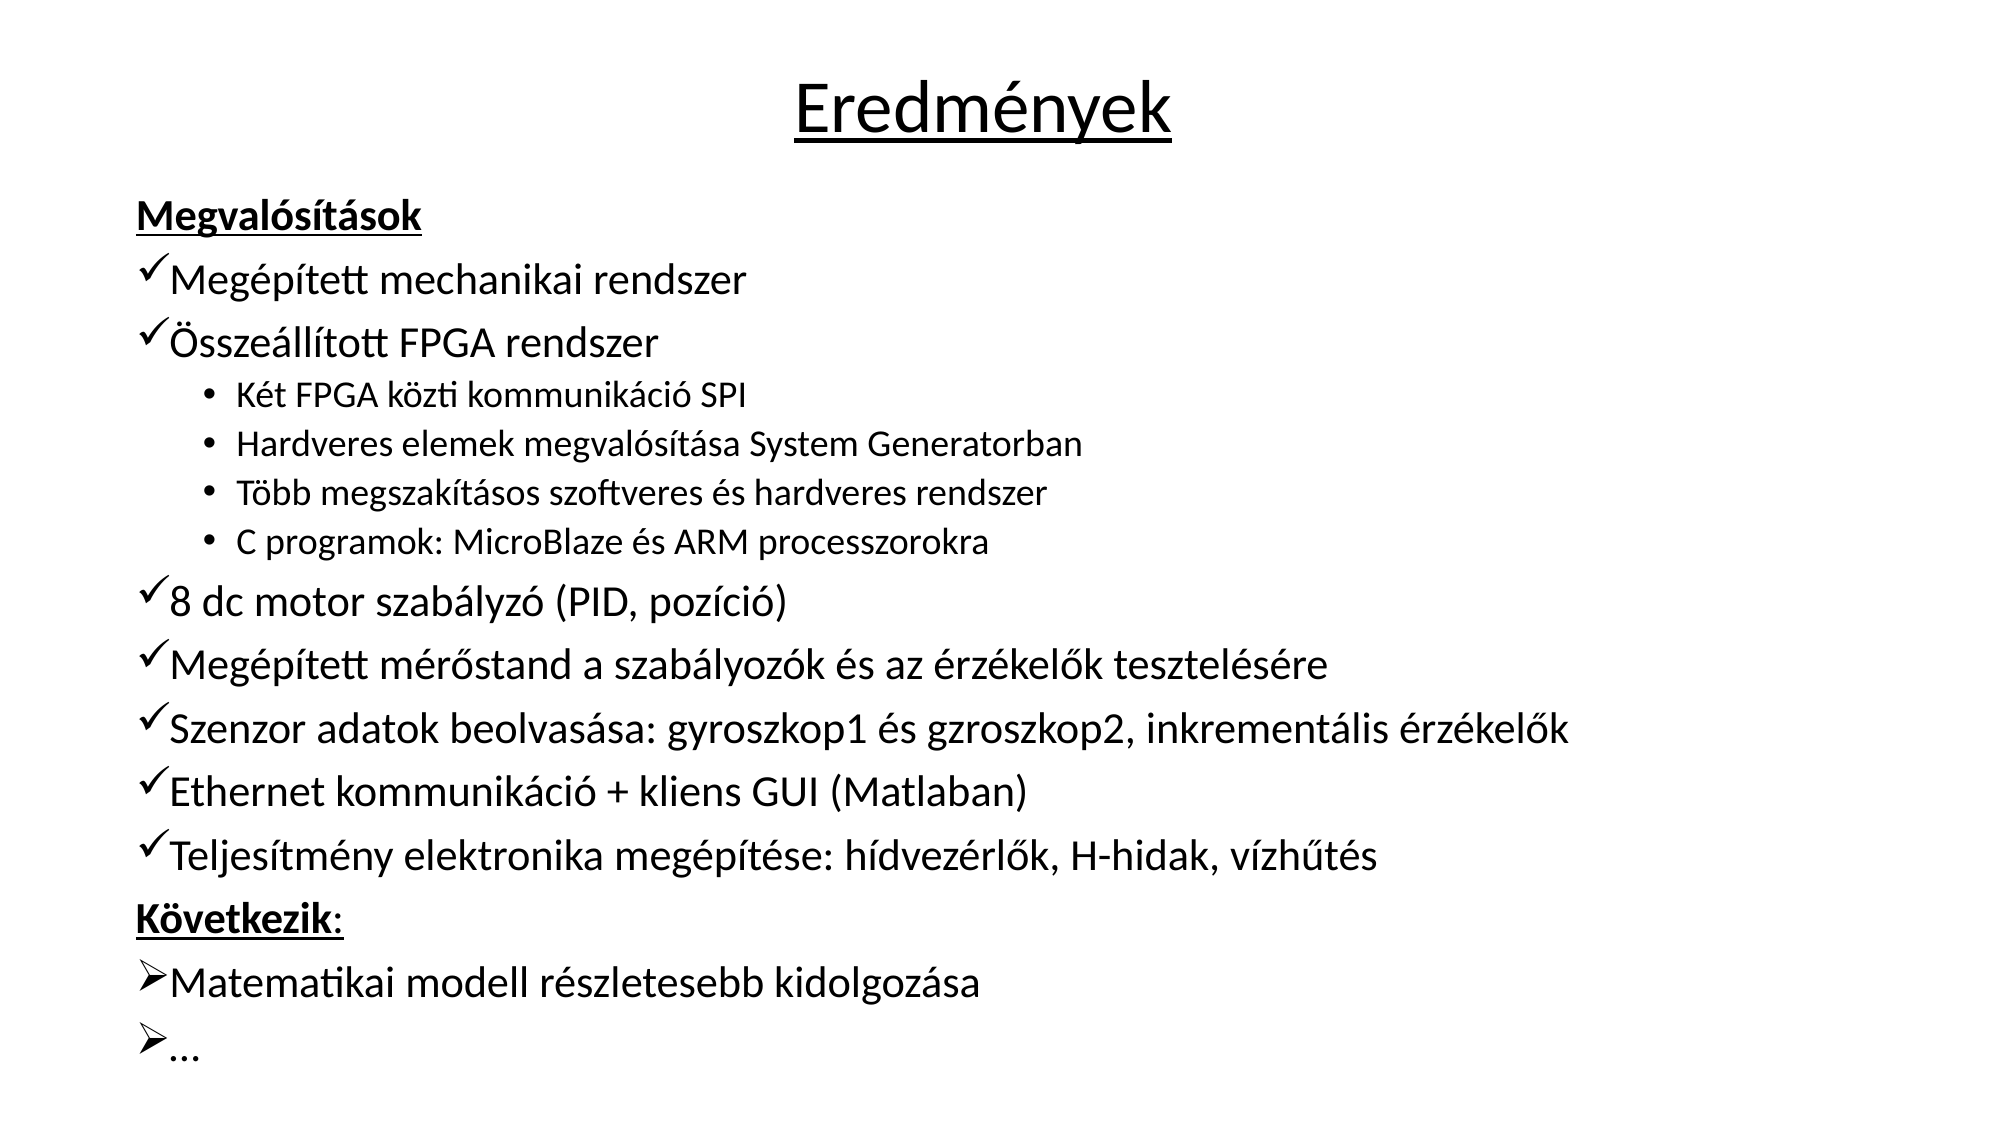

# Eredmények
Megvalósítások
Megépített mechanikai rendszer
Összeállított FPGA rendszer
Két FPGA közti kommunikáció SPI
Hardveres elemek megvalósítása System Generatorban
Több megszakításos szoftveres és hardveres rendszer
C programok: MicroBlaze és ARM processzorokra
8 dc motor szabályzó (PID, pozíció)
Megépített mérőstand a szabályozók és az érzékelők tesztelésére
Szenzor adatok beolvasása: gyroszkop1 és gzroszkop2, inkrementális érzékelők
Ethernet kommunikáció + kliens GUI (Matlaban)
Teljesítmény elektronika megépítése: hídvezérlők, H-hidak, vízhűtés
Következik:
Matematikai modell részletesebb kidolgozása
…